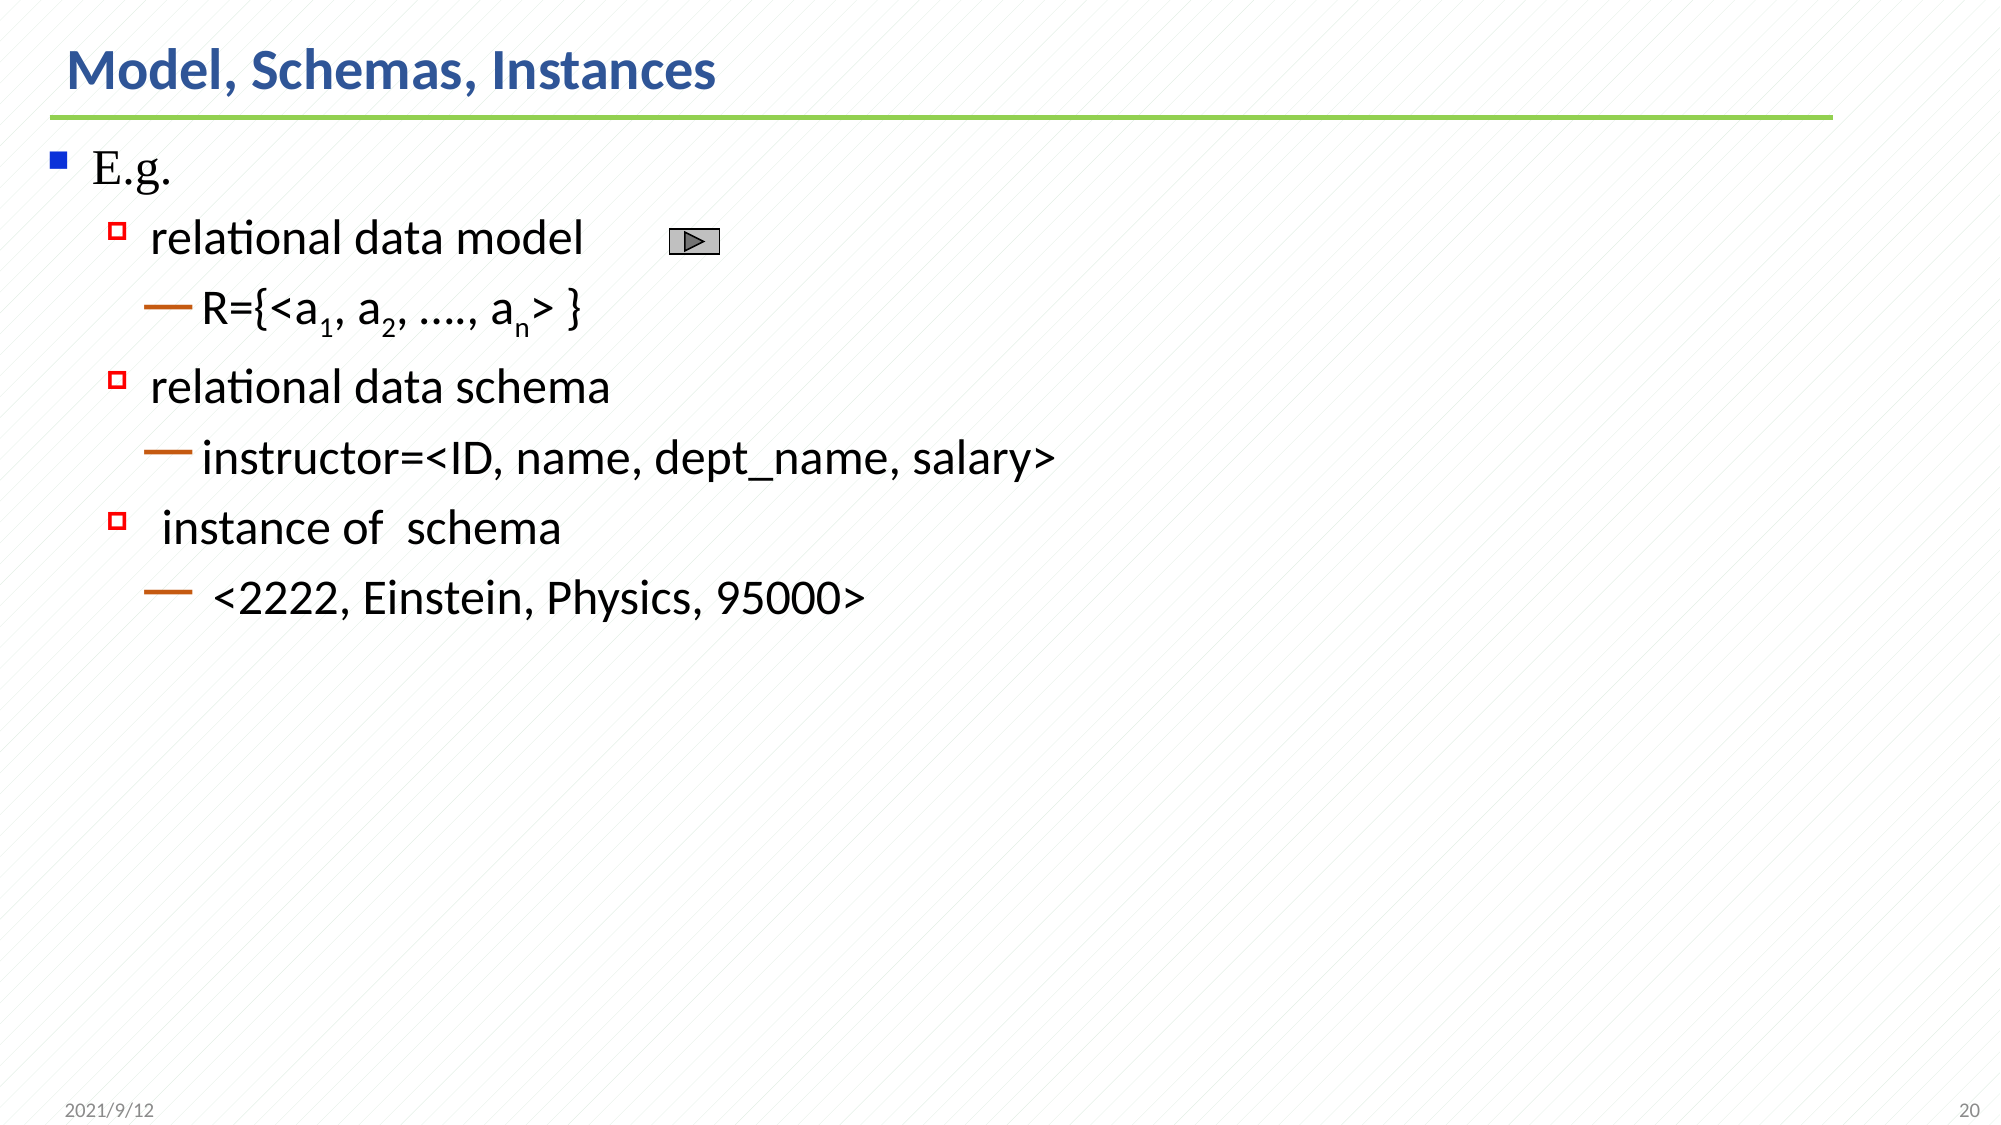

# Model, Schemas, Instances
E.g.
relational data model
R={<a1, a2, …., an> }
relational data schema
instructor=<ID, name, dept_name, salary>
 instance of  schema
 <2222, Einstein, Physics, 95000>

20
2021/9/12